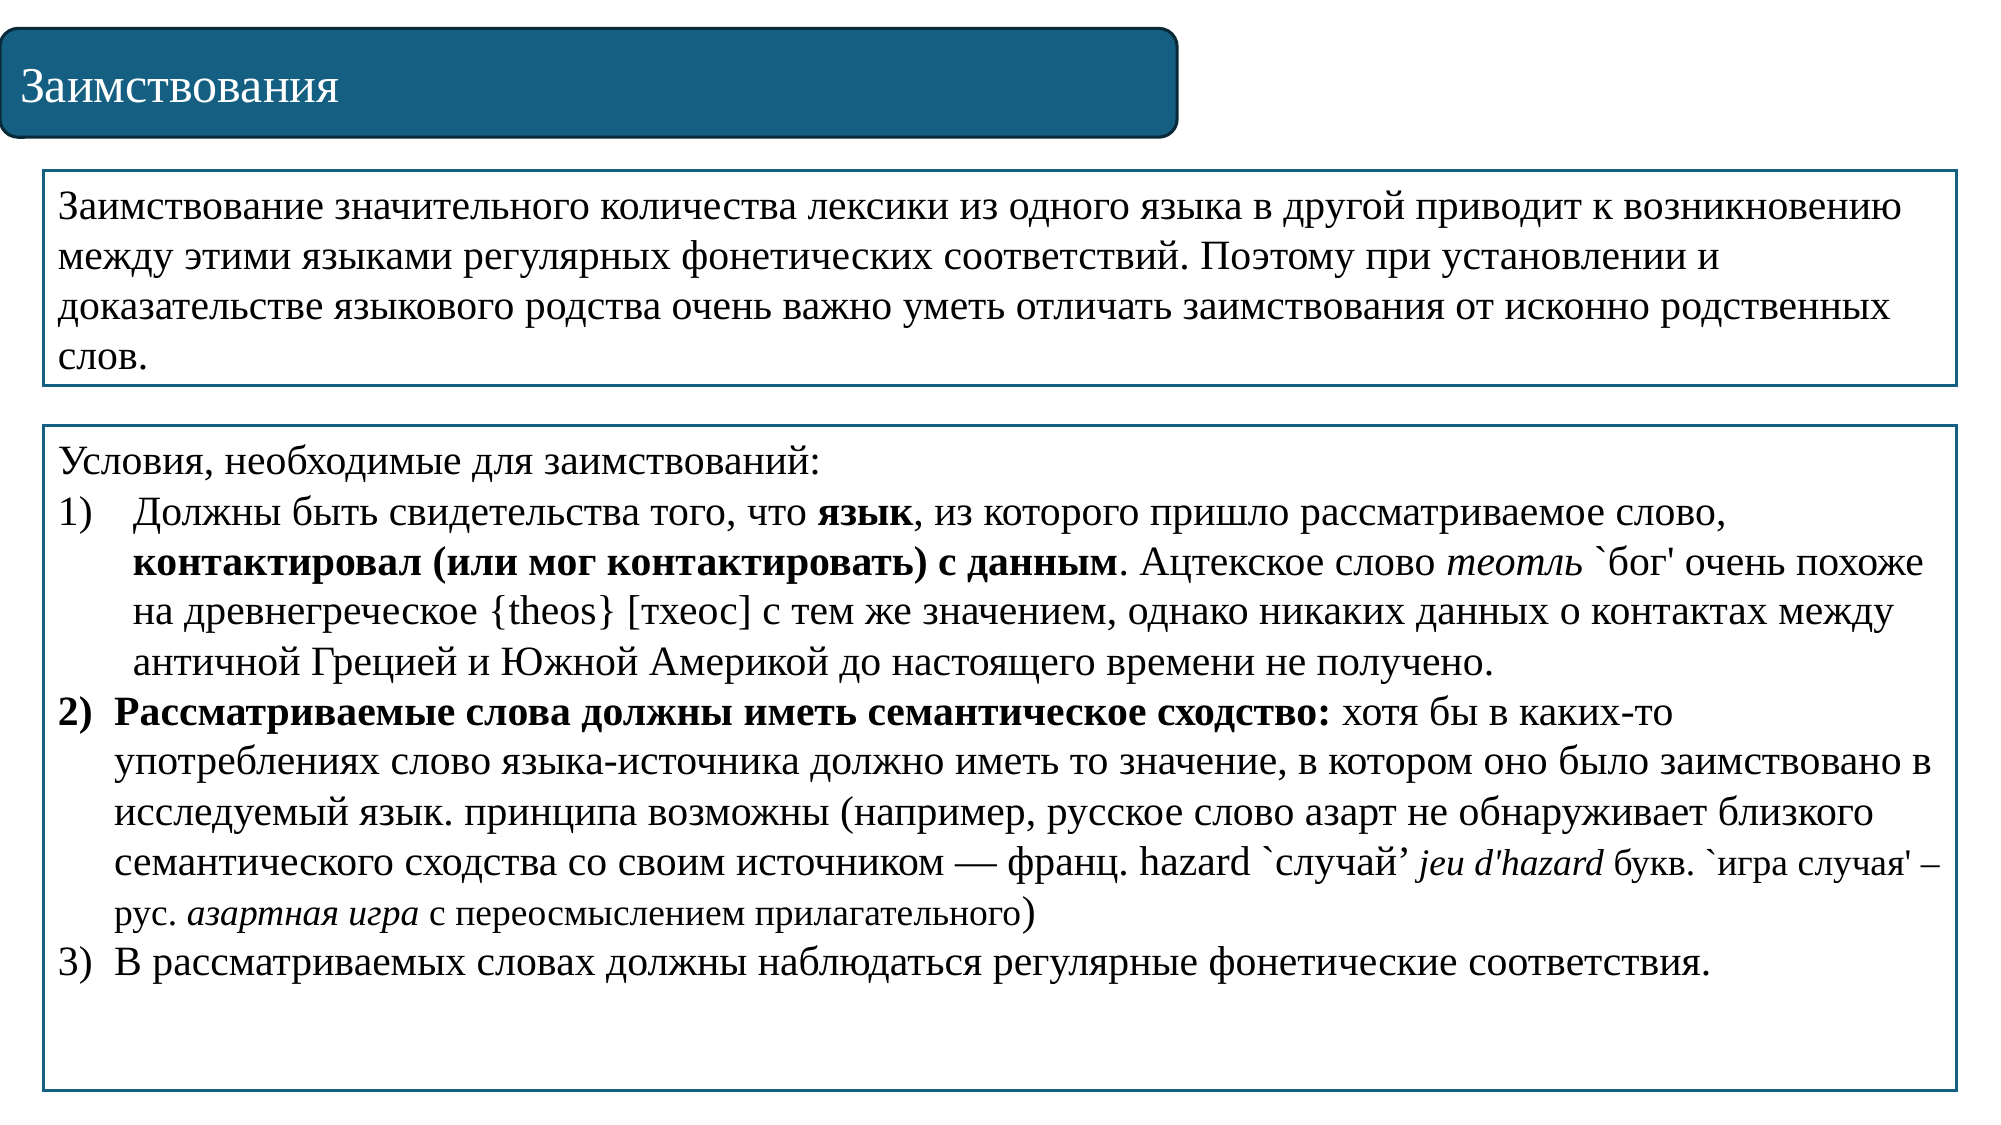

Заимствования
Заимствование значительного количества лексики из одного языка в другой приводит к возникновению между этими языками регулярных фонетических соответствий. Поэтому при установлении и доказательстве языкового родства очень важно уметь отличать заимствования от исконно родственных слов.
Условия, необходимые для заимствований:
Должны быть свидетельства того, что язык, из которого пришло рассматриваемое слово, контактировал (или мог контактировать) с данным. Ацтекское слово теотль `бог' очень похоже на древнегреческое {theos} [тхеос] с тем же значением, однако никаких данных о контактах между античной Грецией и Южной Америкой до настоящего времени не получено.
Рассматриваемые слова должны иметь семантическое сходство: хотя бы в каких-то употреблениях слово языка-источника должно иметь то значение, в котором оно было заимствовано в исследуемый язык. принципа возможны (например, русское слово азарт не обнаруживает близкого семантического сходства со своим источником — франц. hazard `случай’ jeu d'hazard букв. `игра случая' – рус. азартная игра с переосмыслением прилагательного)
В рассматриваемых словах должны наблюдаться регулярные фонетические соответствия.